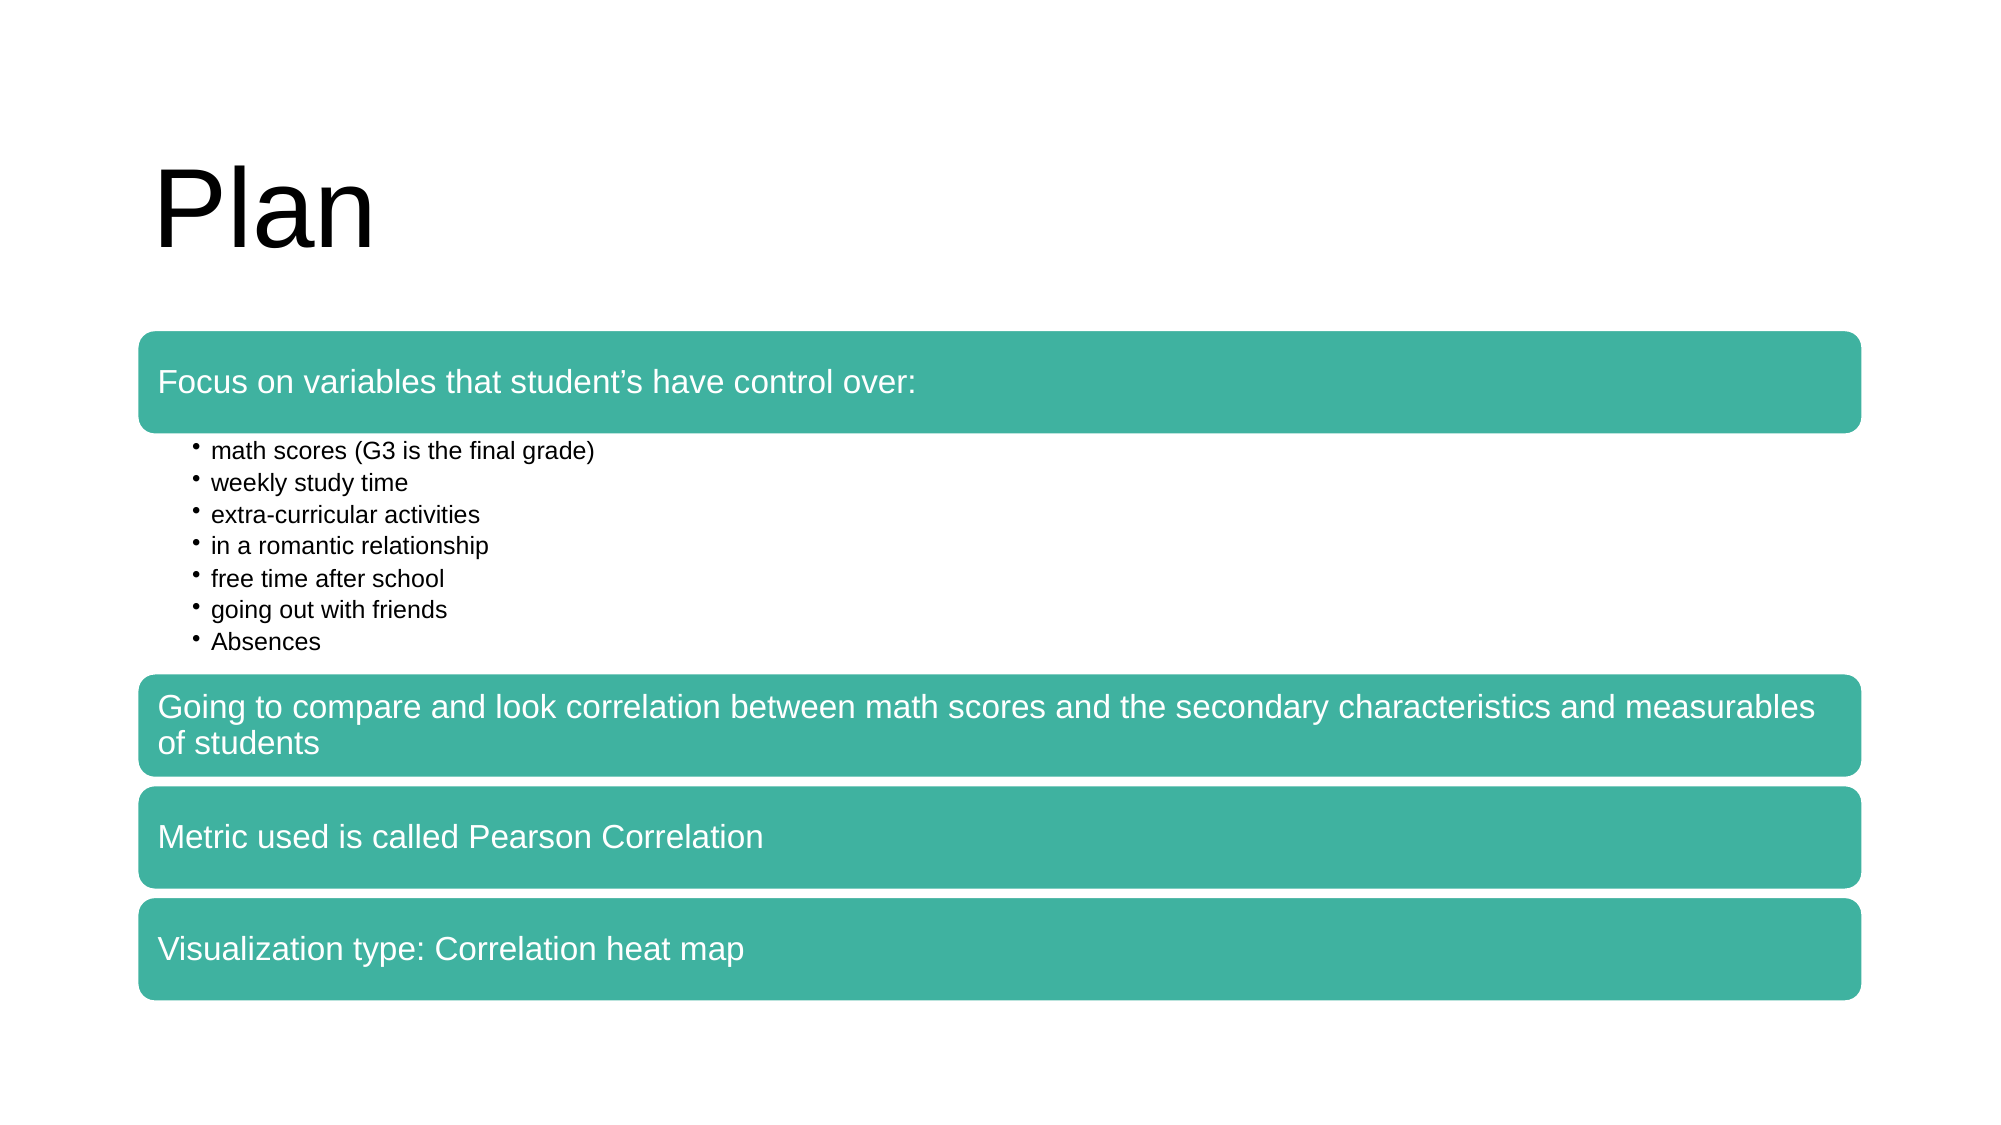

# Plan
Focus on variables that student’s have control over:
math scores (G3 is the final grade)
weekly study time
extra-curricular activities
in a romantic relationship
free time after school
going out with friends
Absences
Going to compare and look correlation between math scores and the secondary characteristics and measurables of students
Metric used is called Pearson Correlation
Visualization type: Correlation heat map